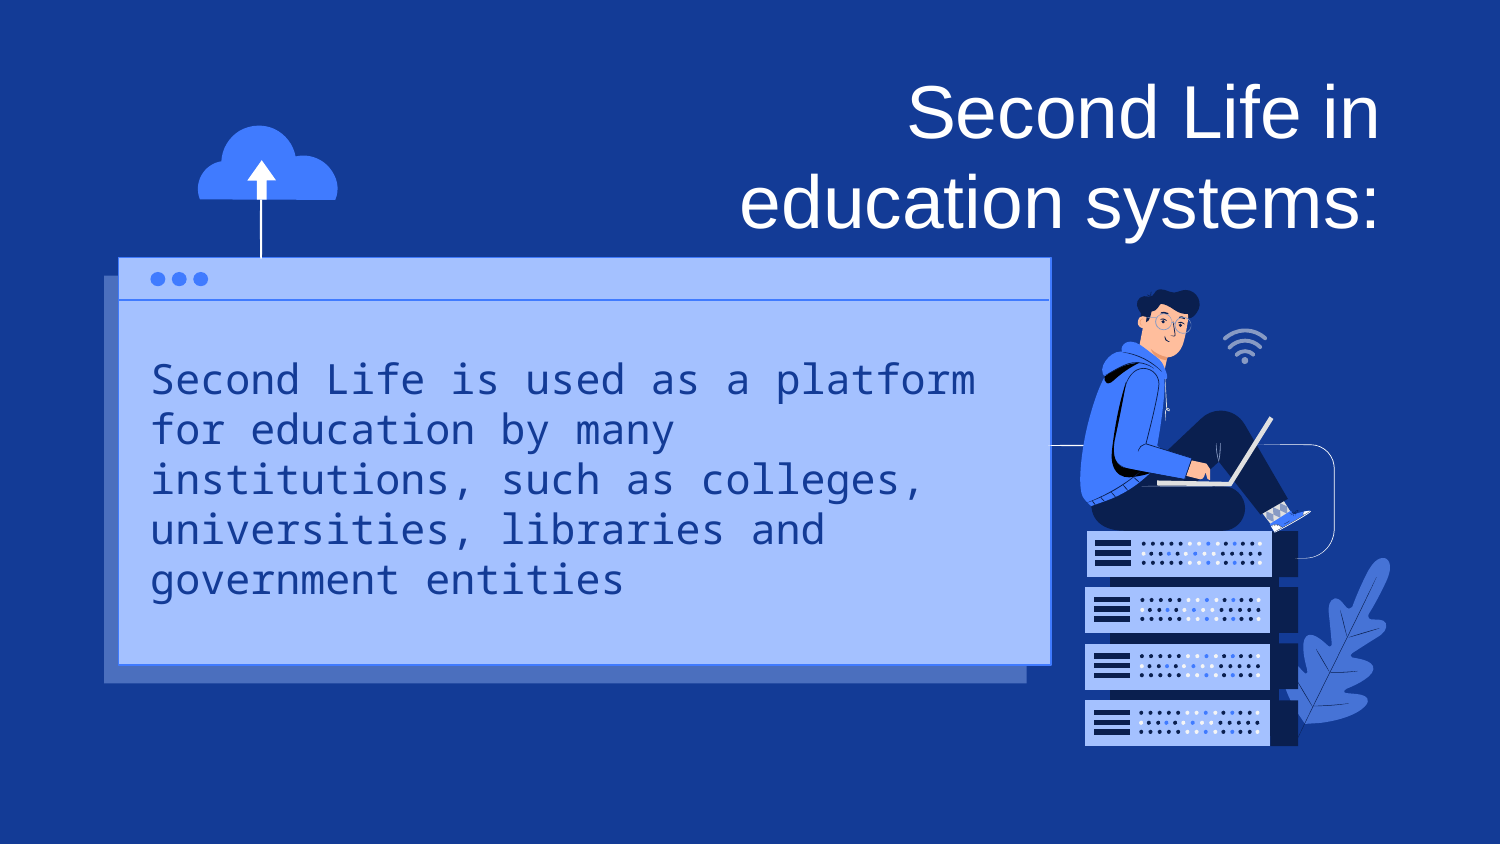

# Second Life in education systems:

Second Life is used as a platform for education by many institutions, such as colleges, universities, libraries and government entities